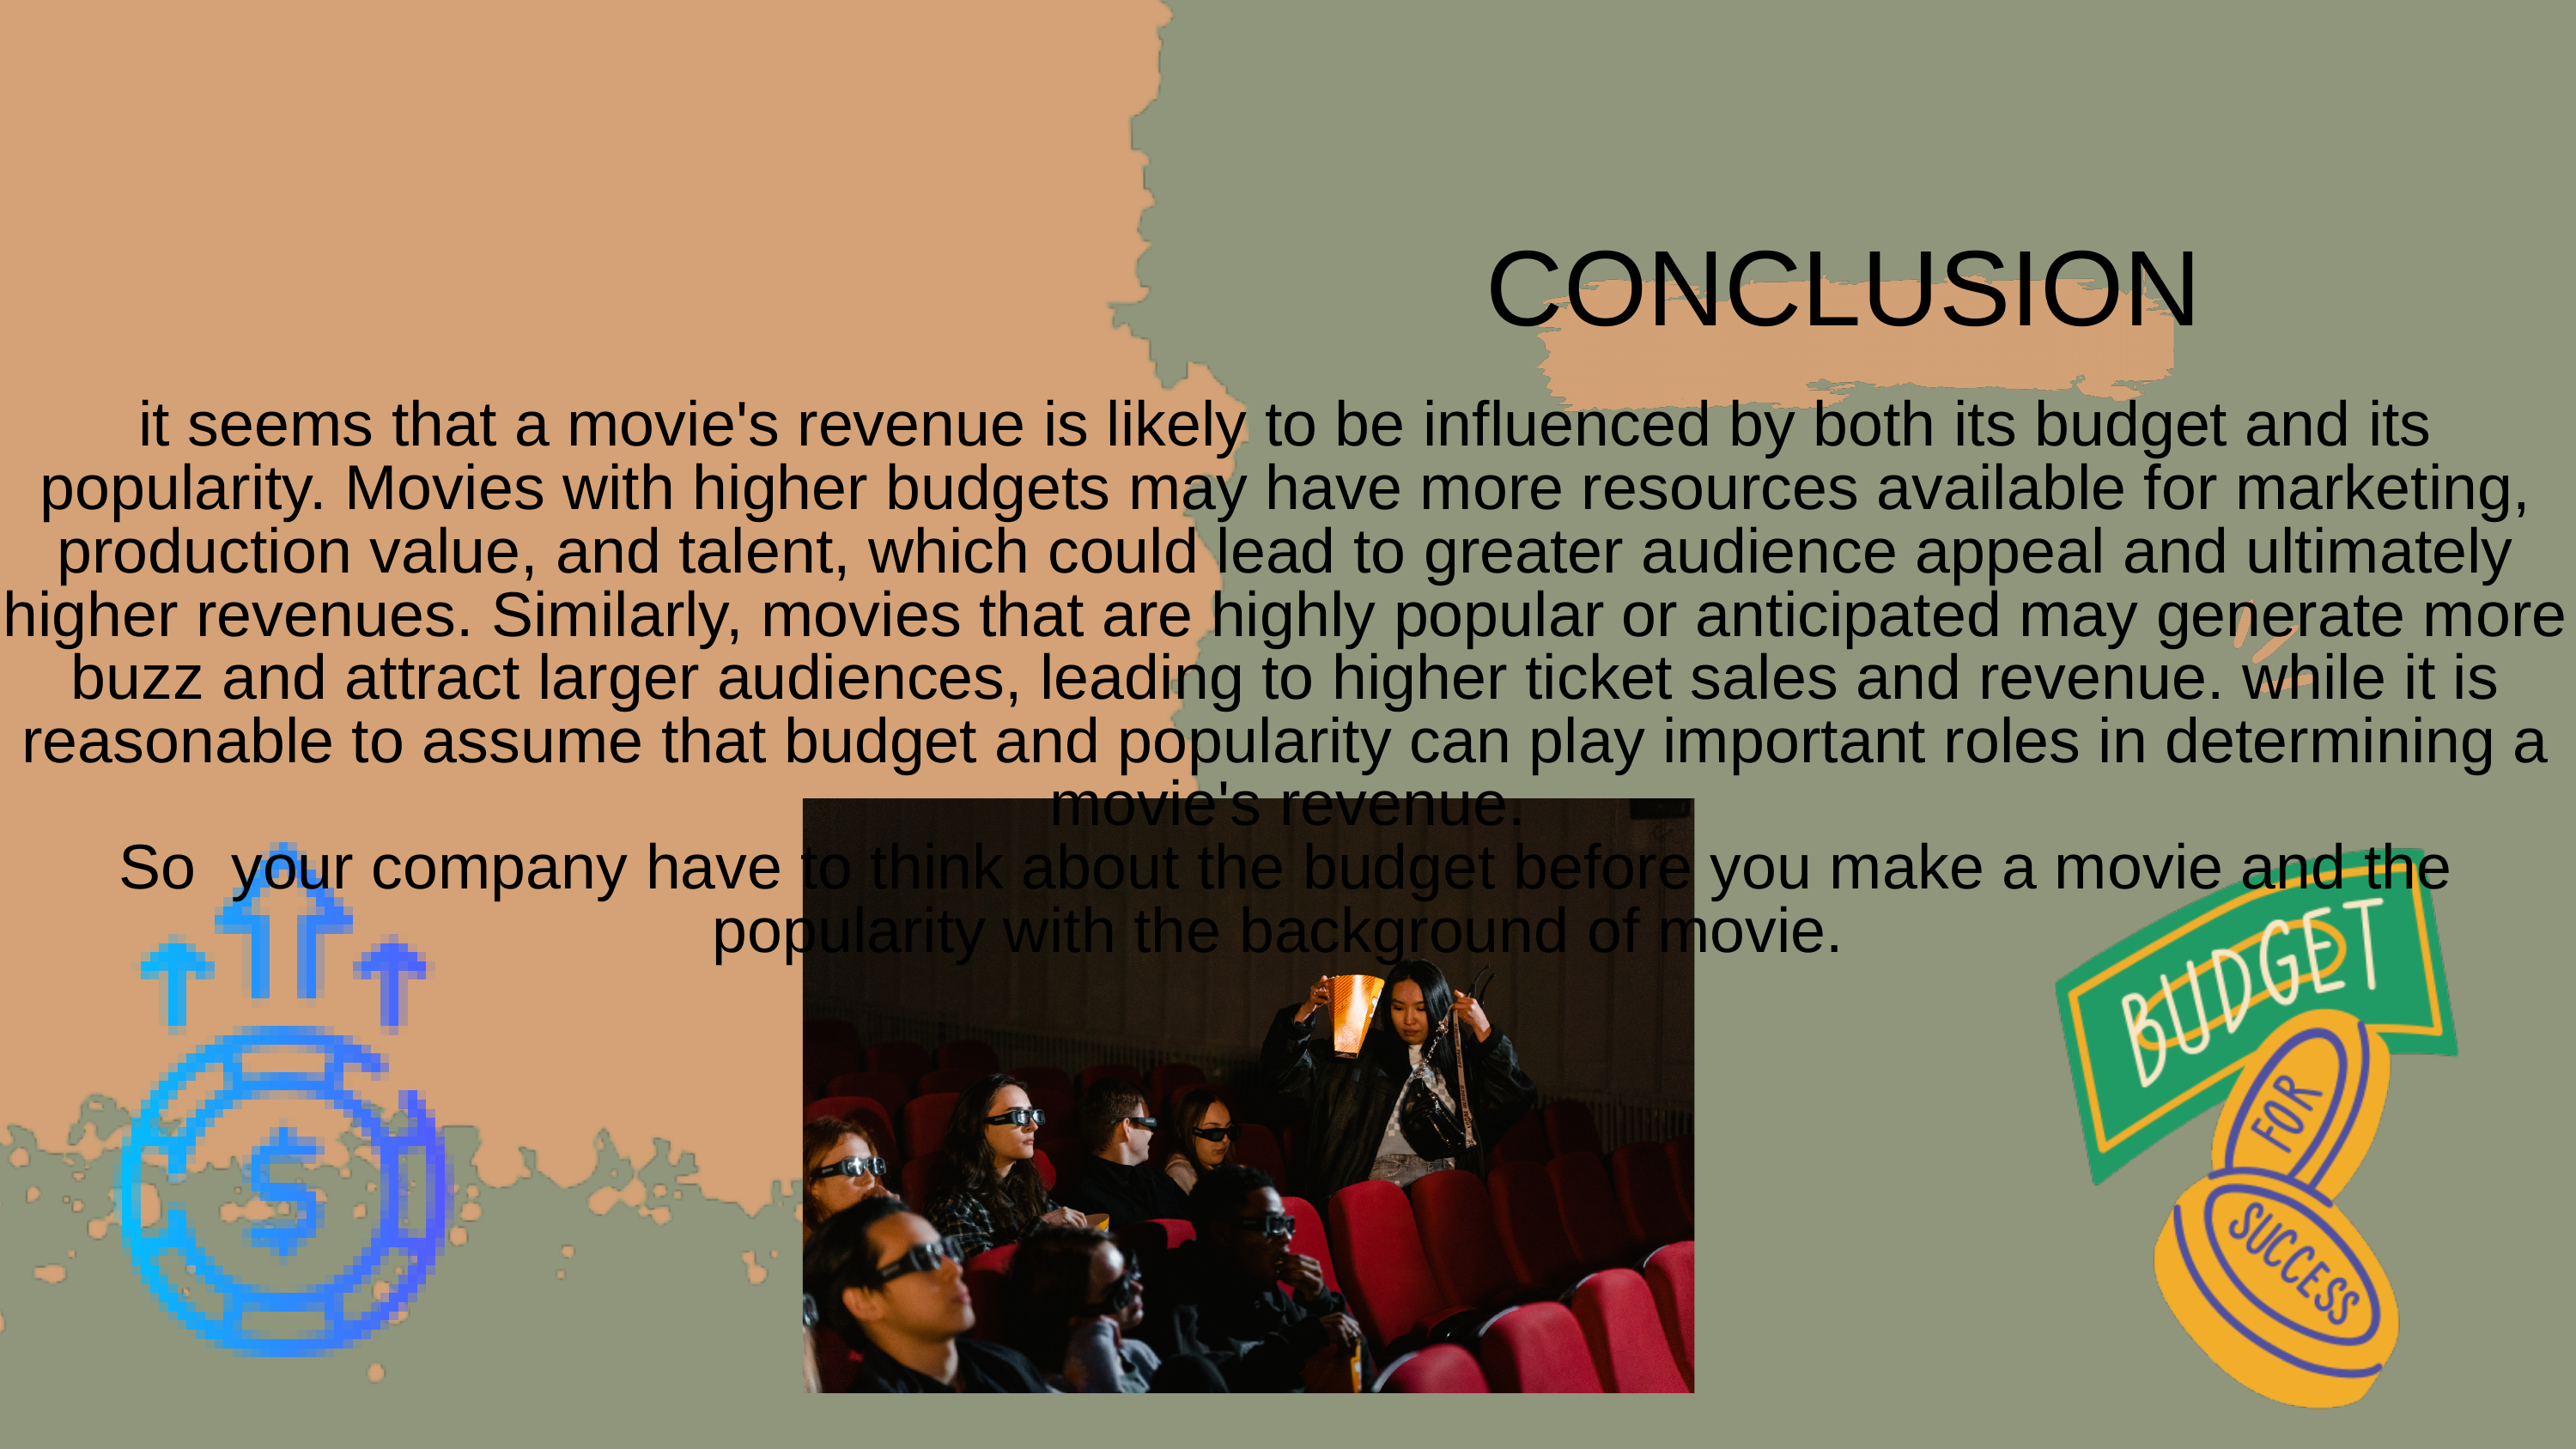

CONCLUSION

it seems that a movie's revenue is likely to be influenced by both its budget and its popularity. Movies with higher budgets may have more resources available for marketing, production value, and talent, which could lead to greater audience appeal and ultimately higher revenues. Similarly, movies that are highly popular or anticipated may generate more buzz and attract larger audiences, leading to higher ticket sales and revenue. while it is reasonable to assume that budget and popularity can play important roles in determining a movie's revenue.
So  your company have to think about the budget before you make a movie and the popularity with the background of movie.